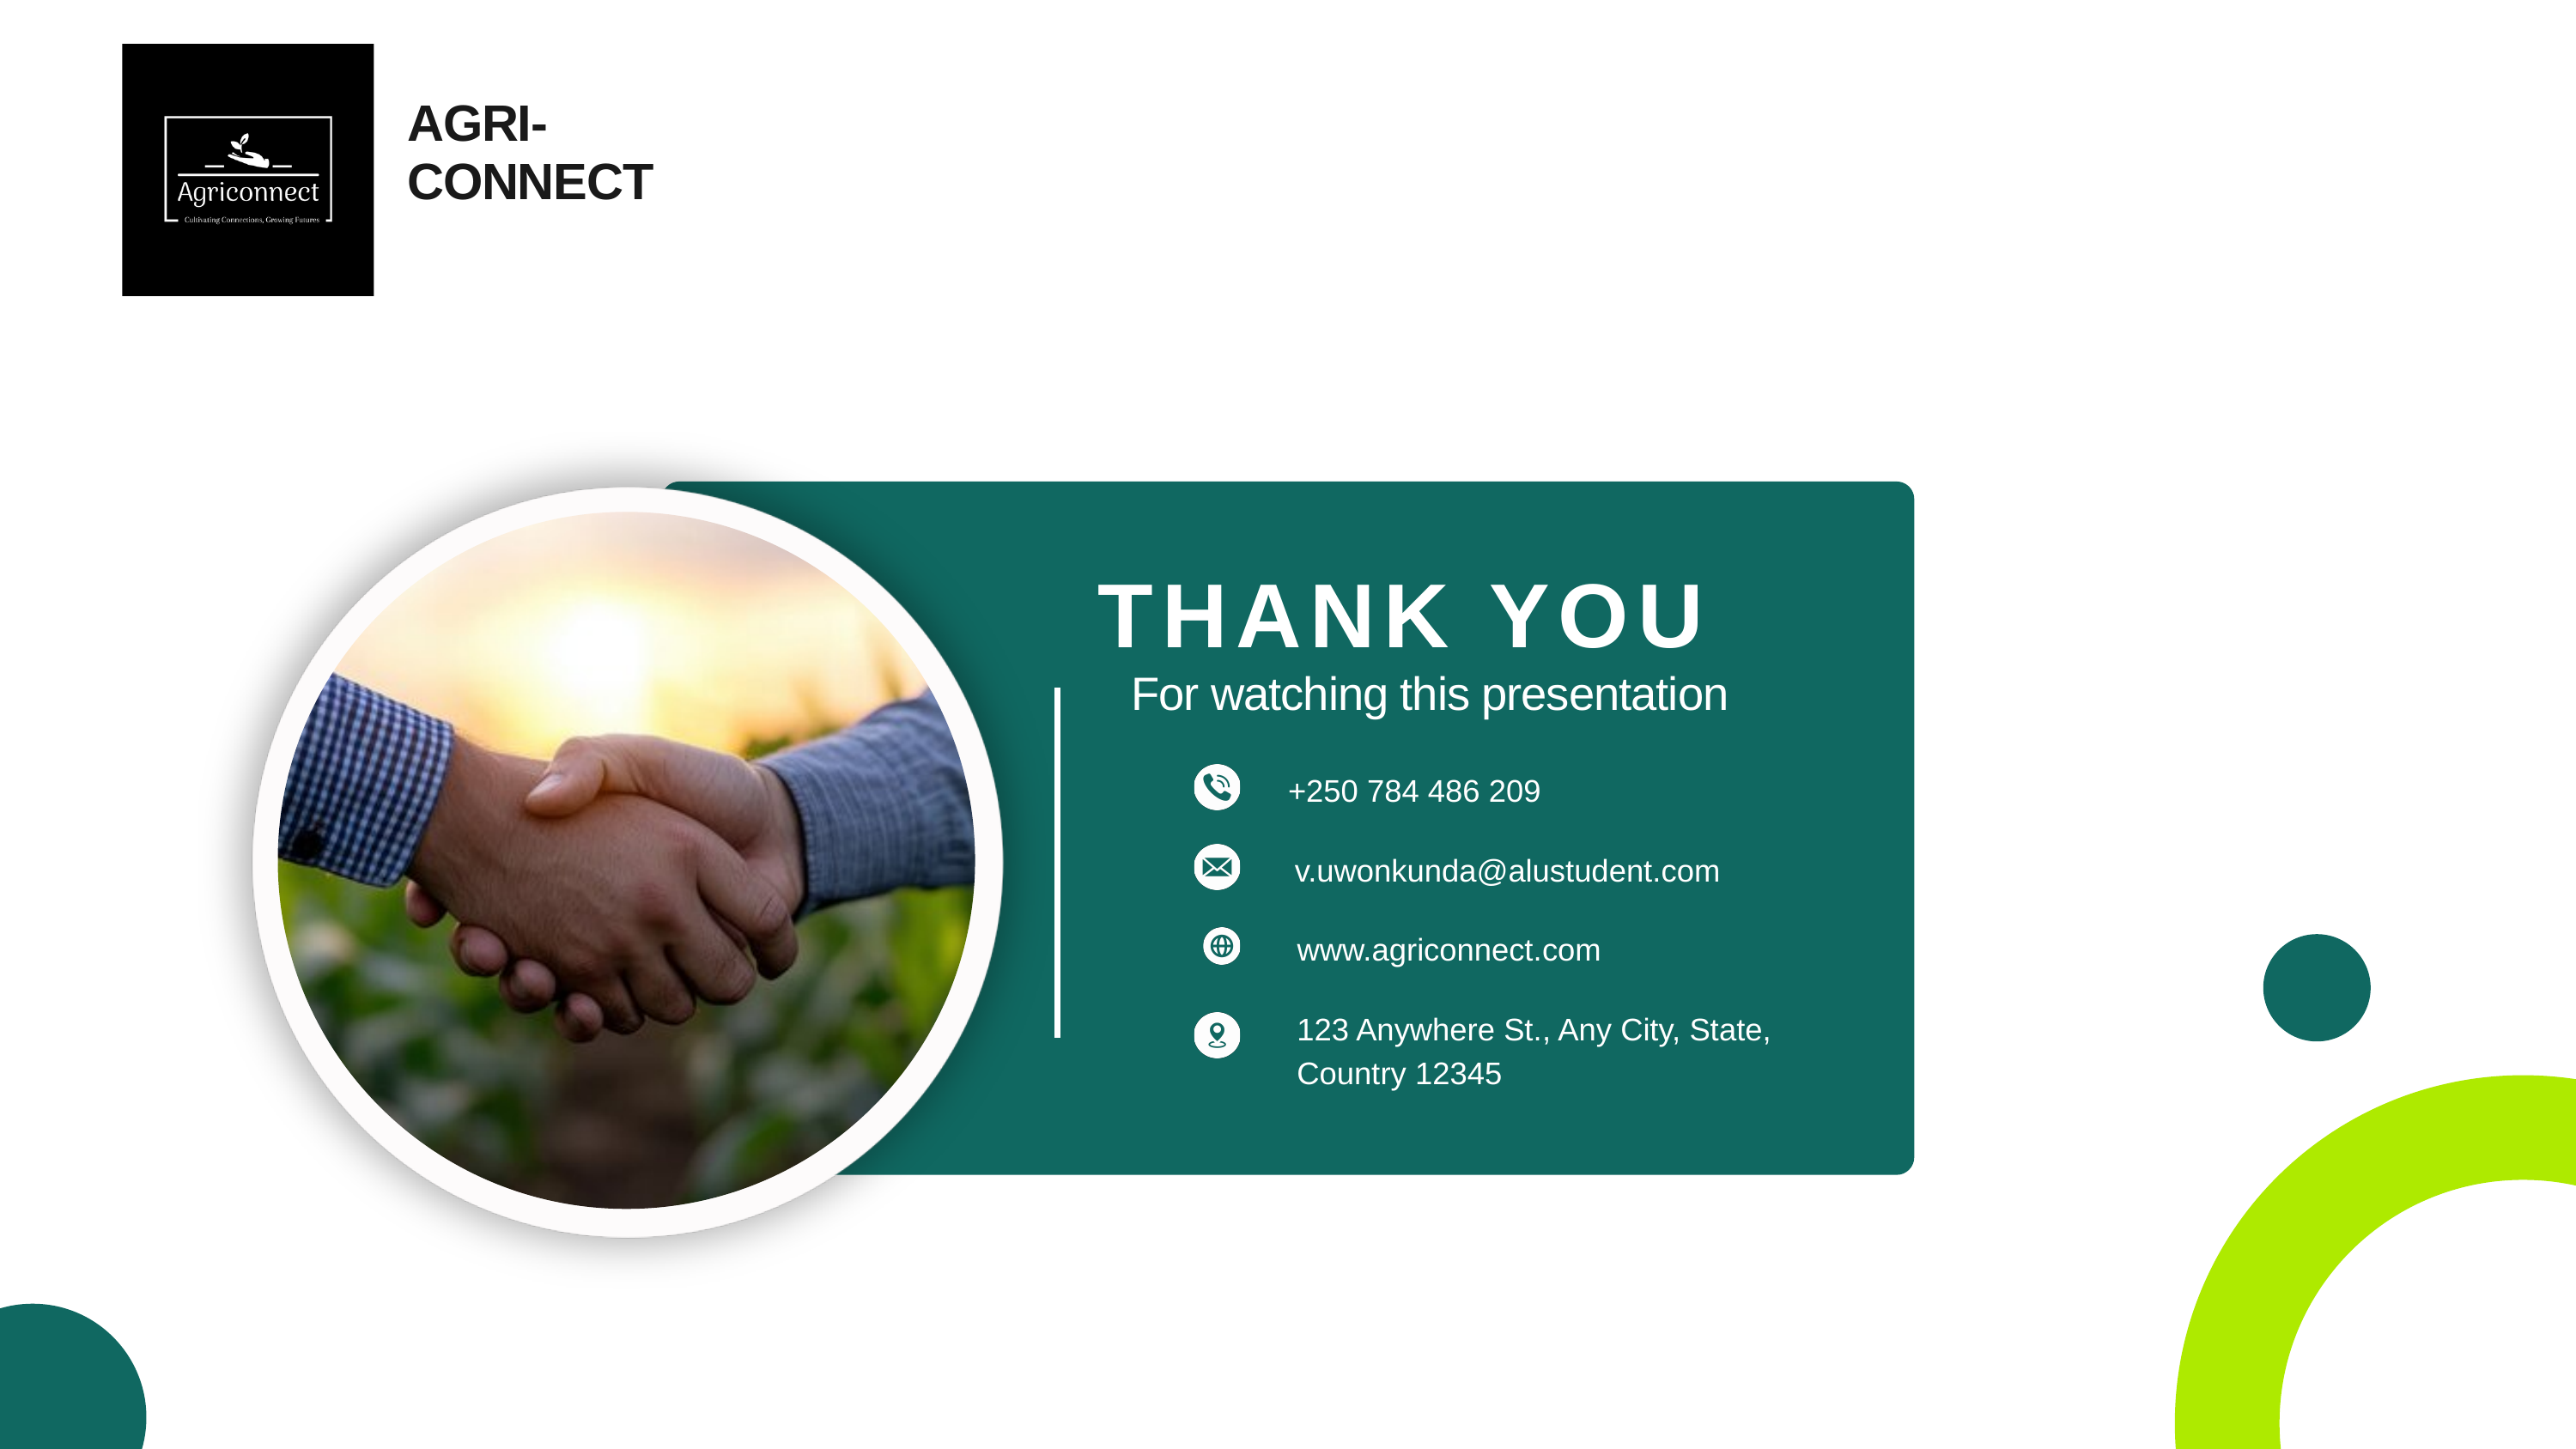

AGRI-
CONNECT

THANK YOU
For watching this presentation

+250 784 486 209

v.uwonkunda@alustudent.com
www.agriconnect.com

123 Anywhere St., Any City, State, Country 12345